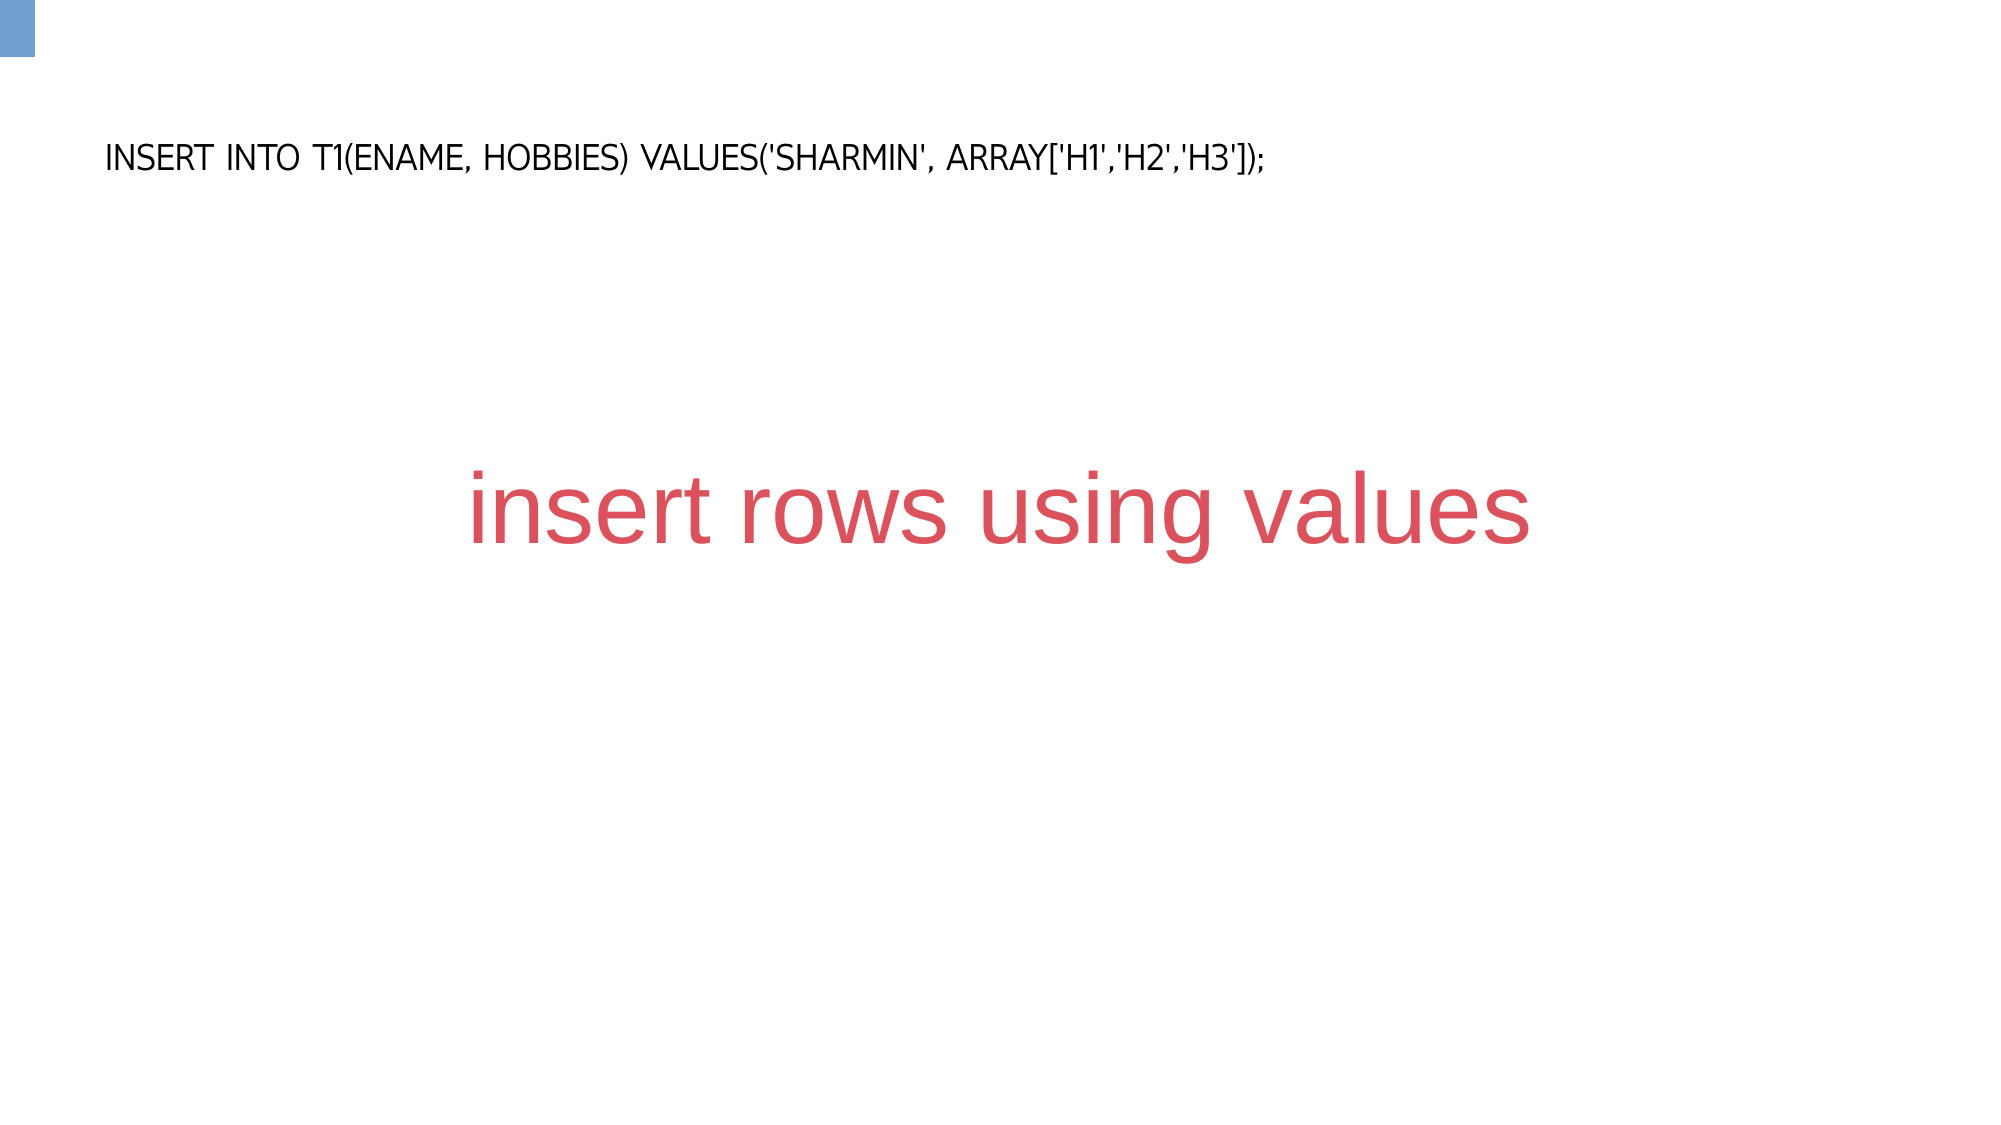

INSERT INTO T1(ENAME, HOBBIES) VALUES('SHARMIN', ARRAY['H1','H2','H3']);
insert rows using values